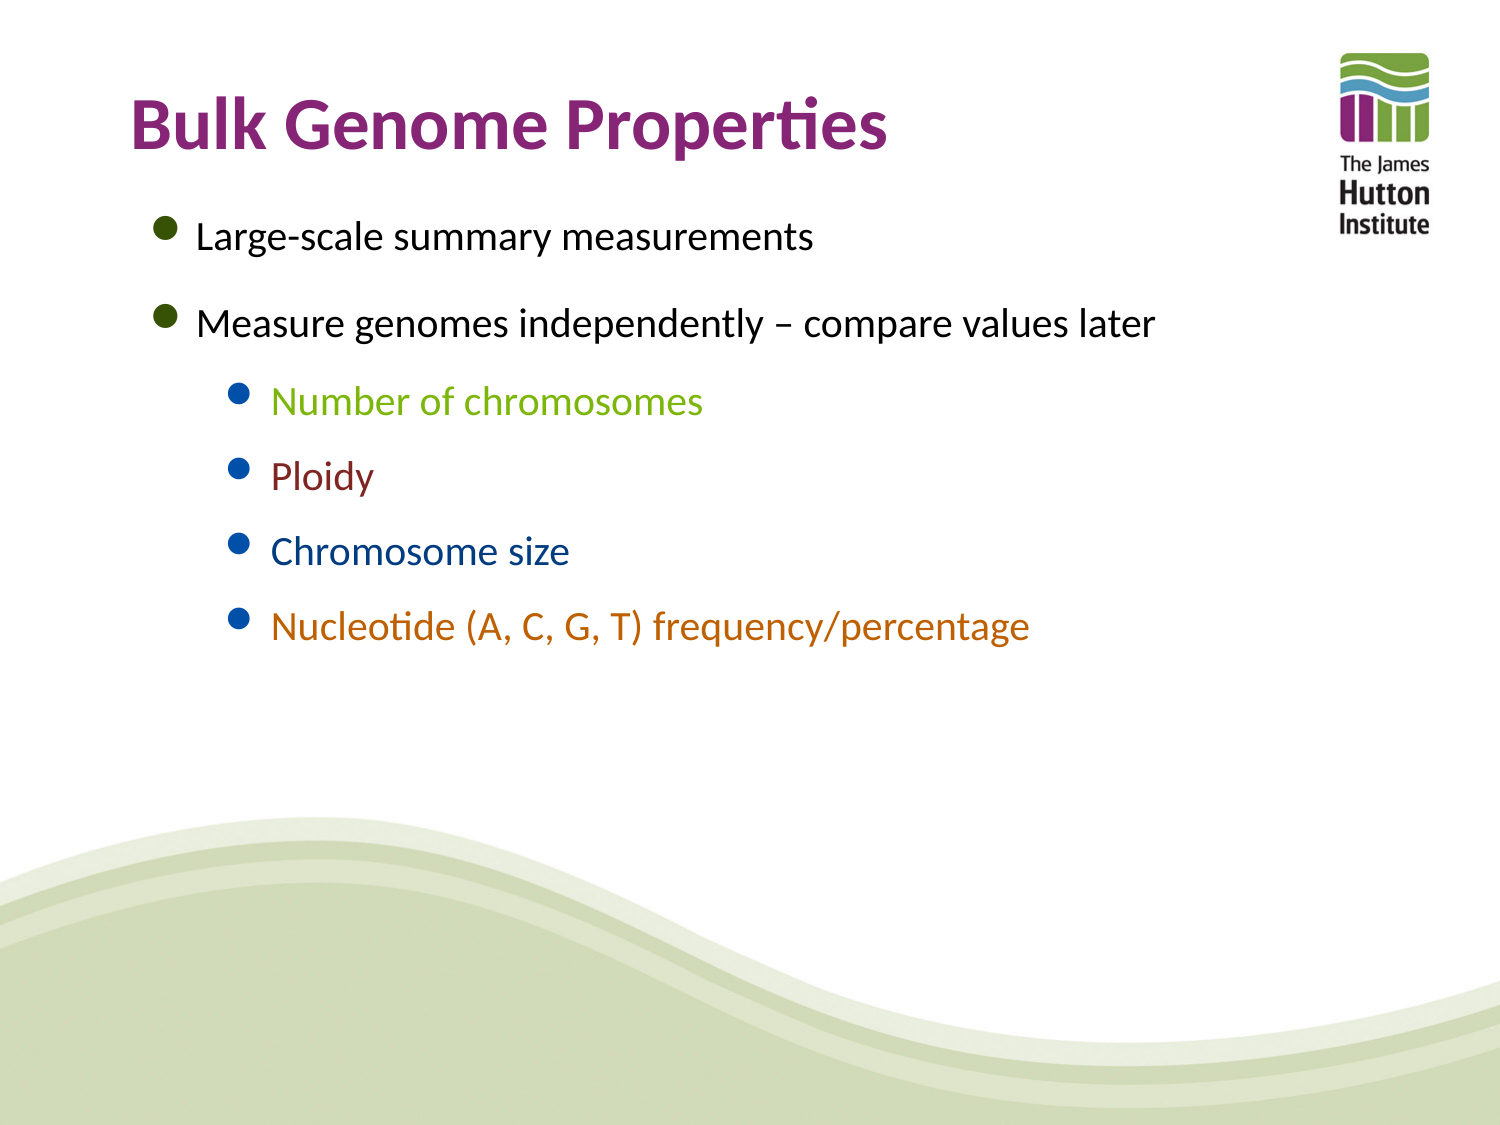

# Bulk Genome Properties
Large-scale summary measurements
Measure genomes independently – compare values later
Number of chromosomes
Ploidy
Chromosome size
Nucleotide (A, C, G, T) frequency/percentage